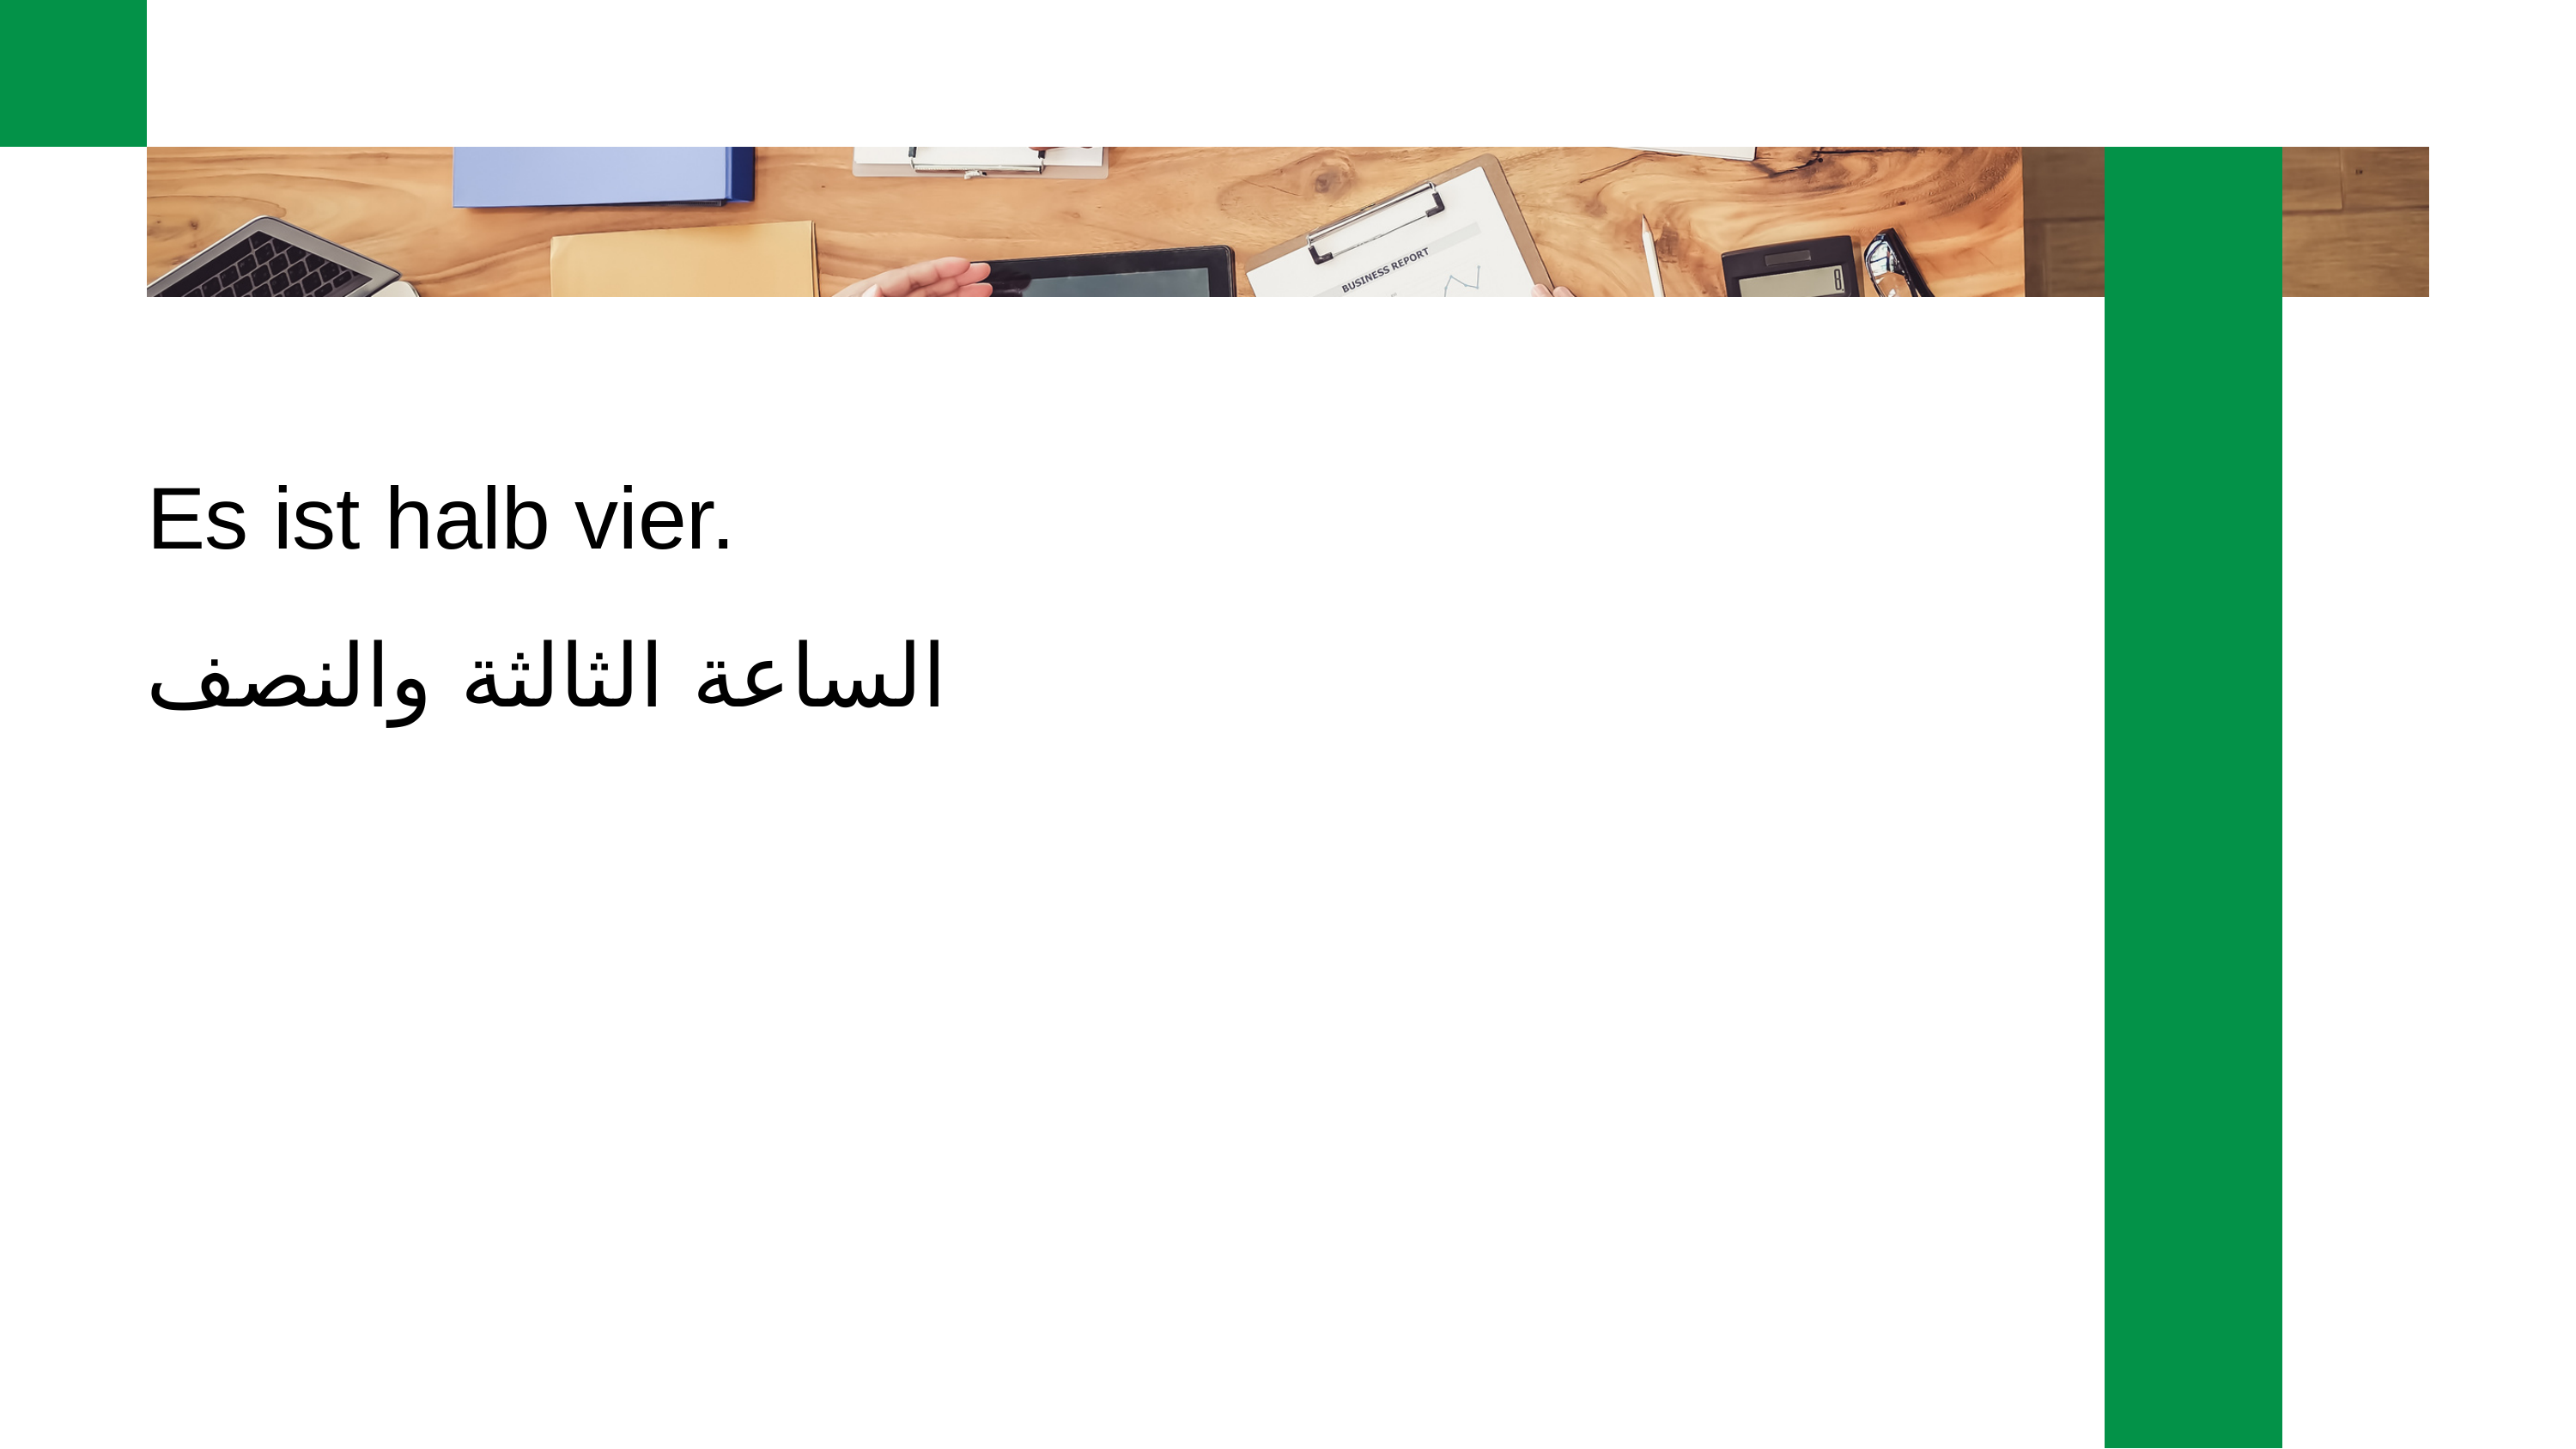

Es ist halb vier.
الساعة الثالثة والنصف